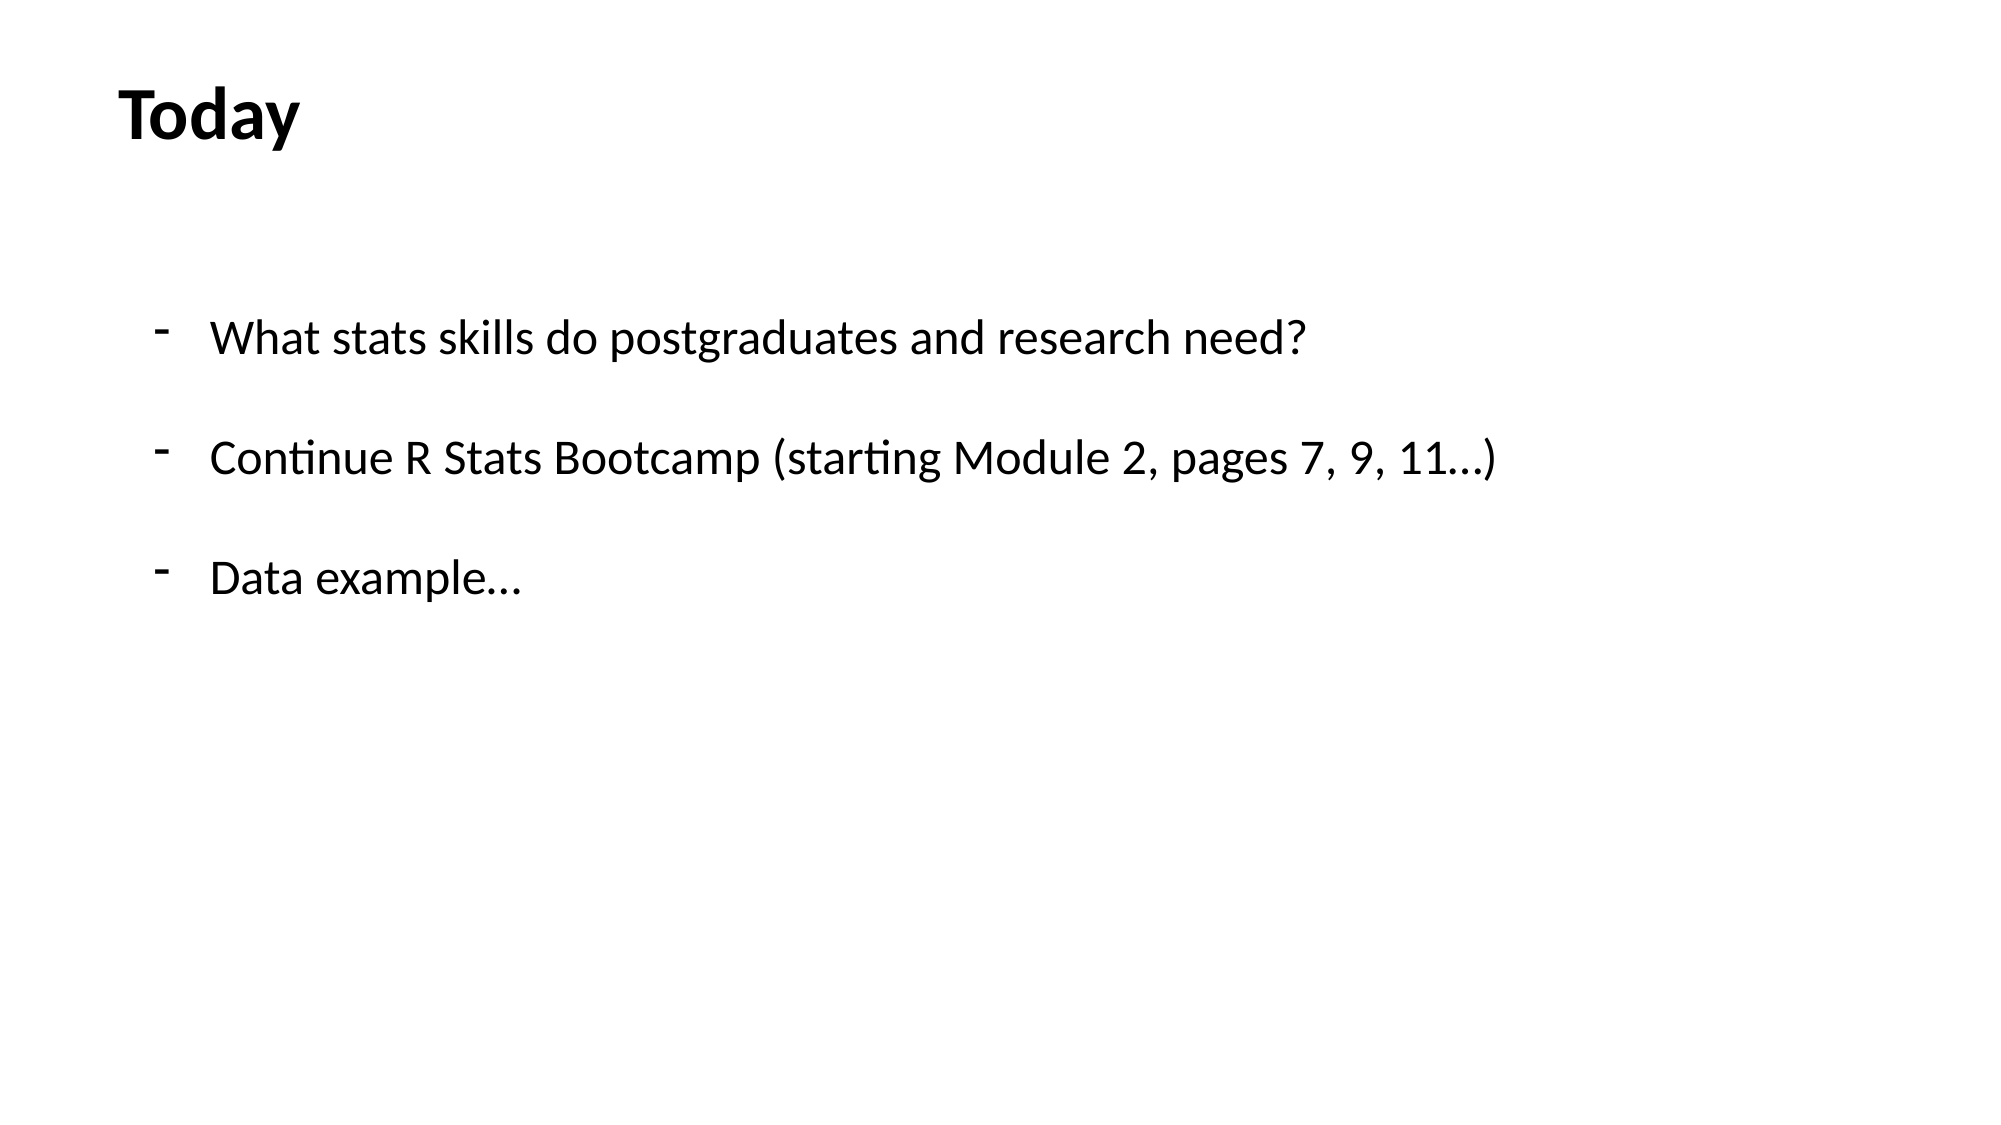

Today
What stats skills do postgraduates and research need?

Continue R Stats Bootcamp (starting Module 2, pages 7, 9, 11…)

Data example…